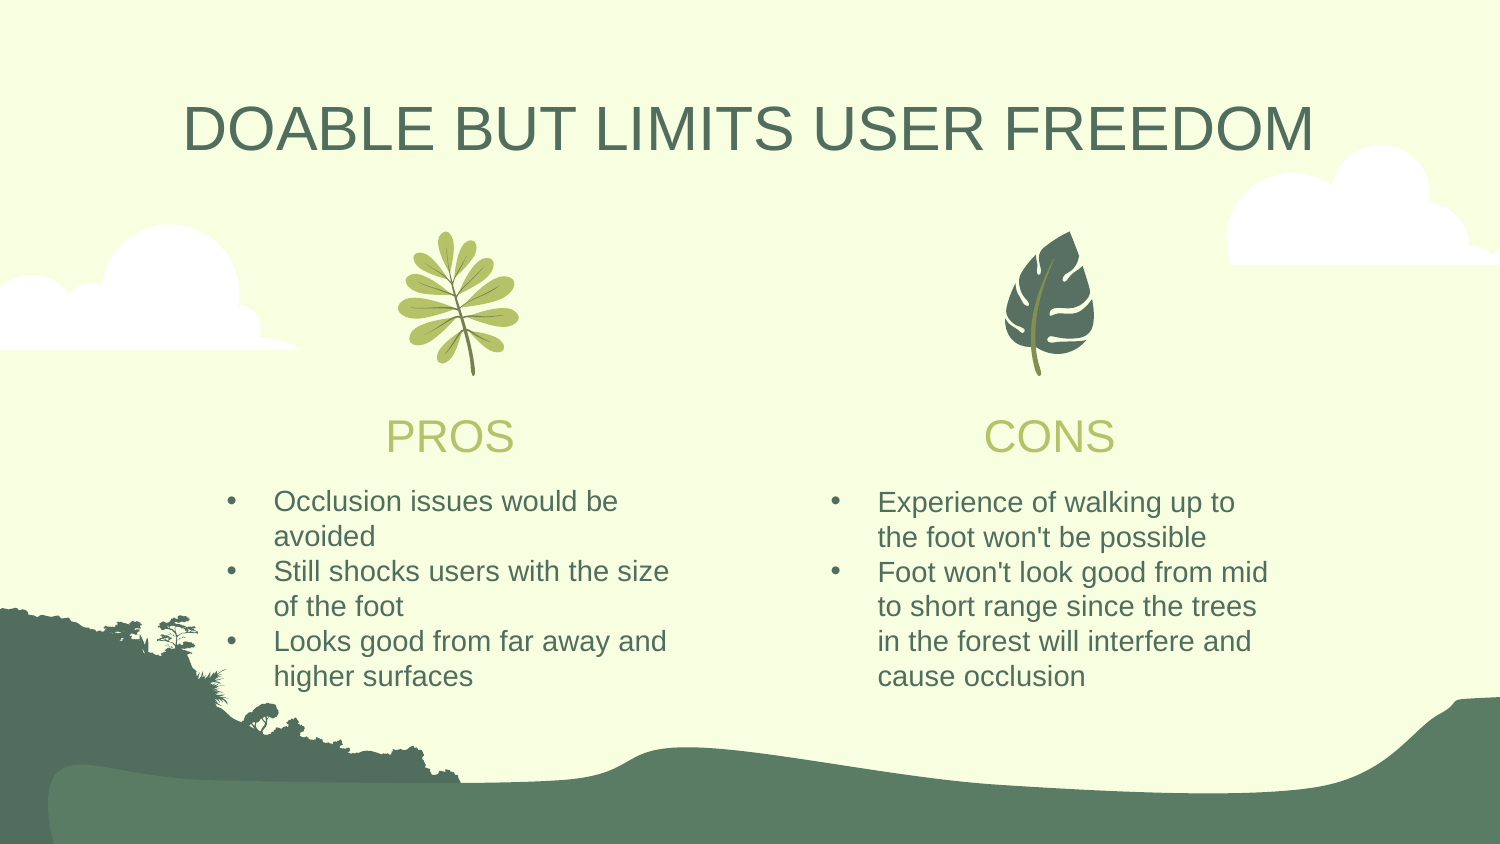

# DOABLE BUT LIMITS USER FREEDOM

PROS
CONS
Occlusion issues would be avoided
Still shocks users with the size of the foot
Looks good from far away and higher surfaces
Experience of walking up to the foot won't be possible
Foot won't look good from mid to short range since the trees in the forest will interfere and cause occlusion